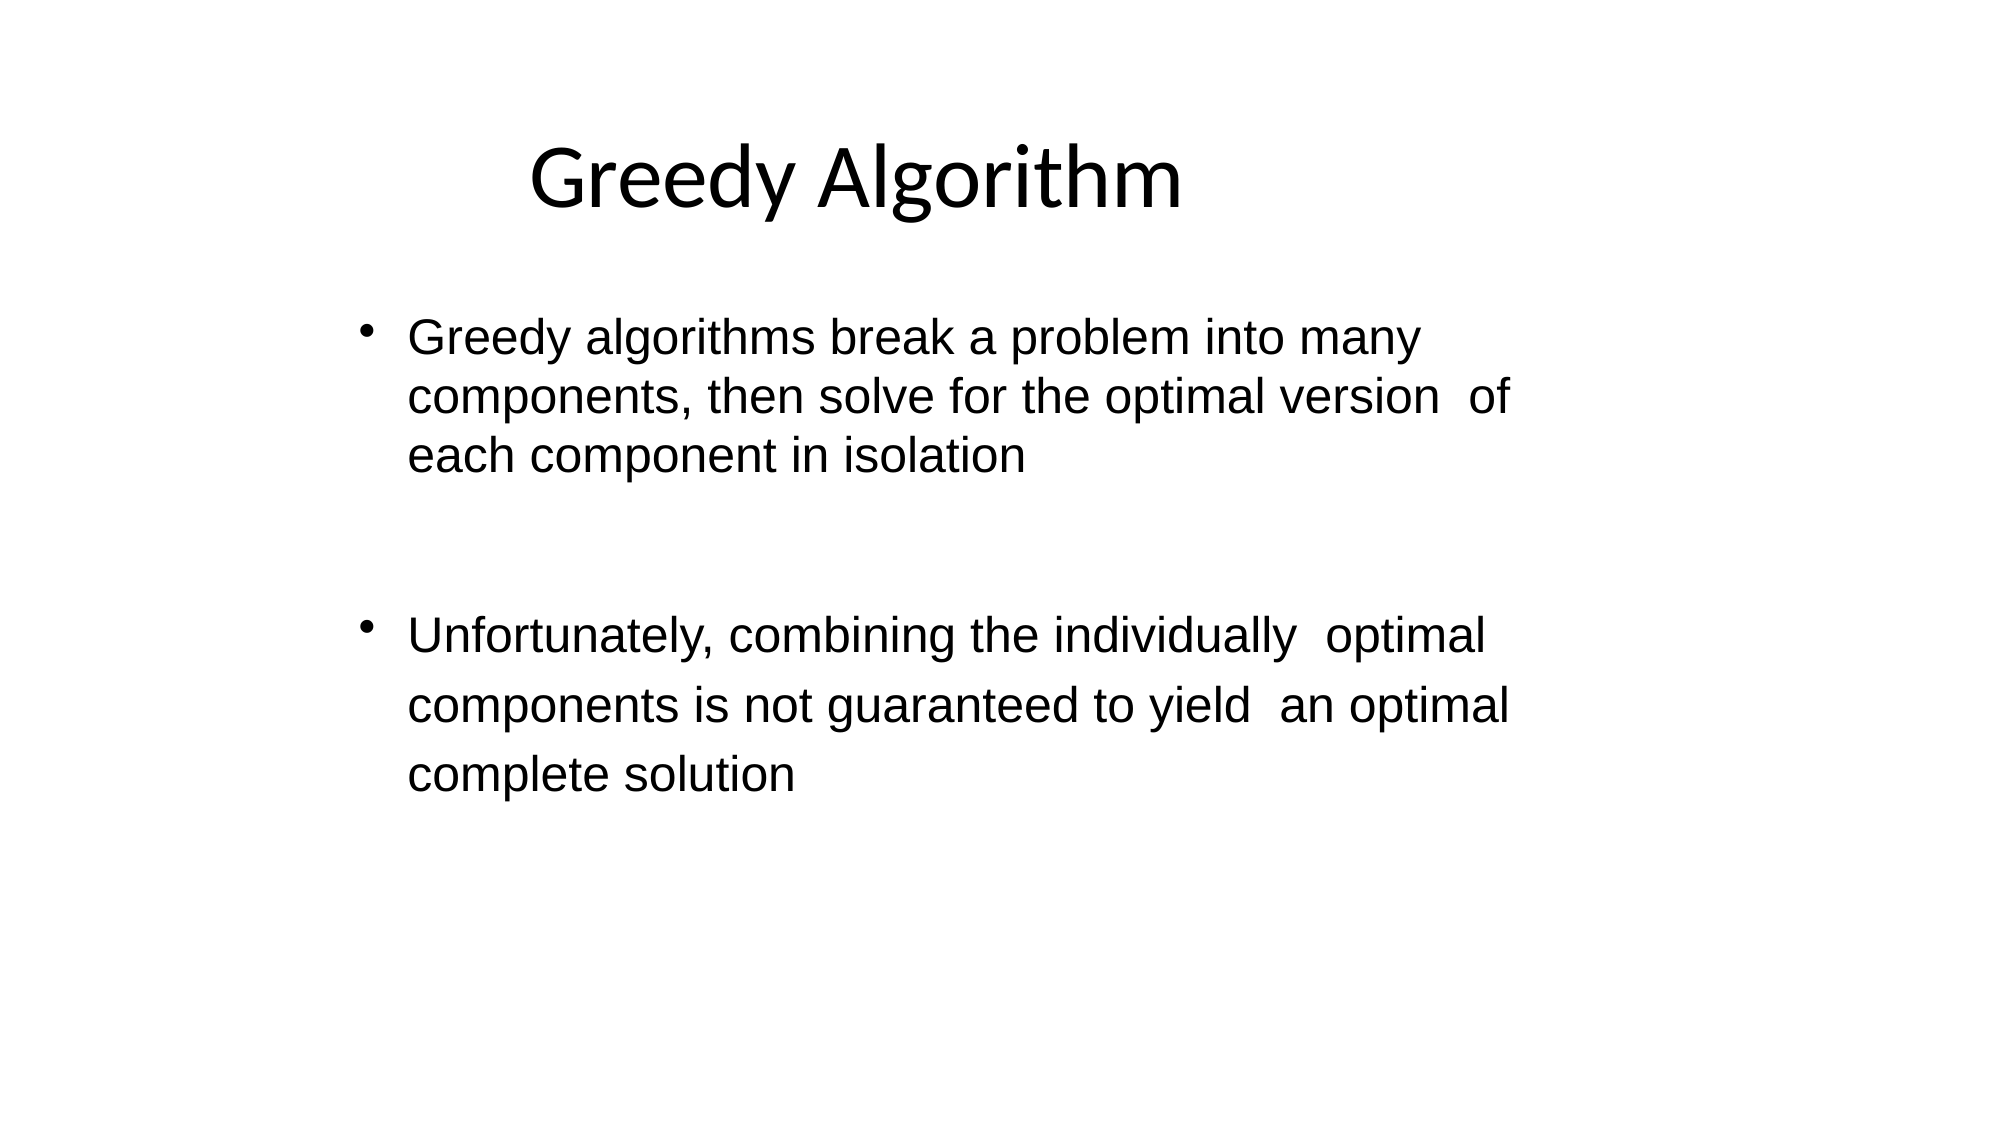

89
# Greedy Algorithm
Greedy algorithms break a problem into many  components, then solve for the optimal version  of each component in isolation

Unfortunately, combining the individually  optimal components is not guaranteed to yield  an optimal complete solution